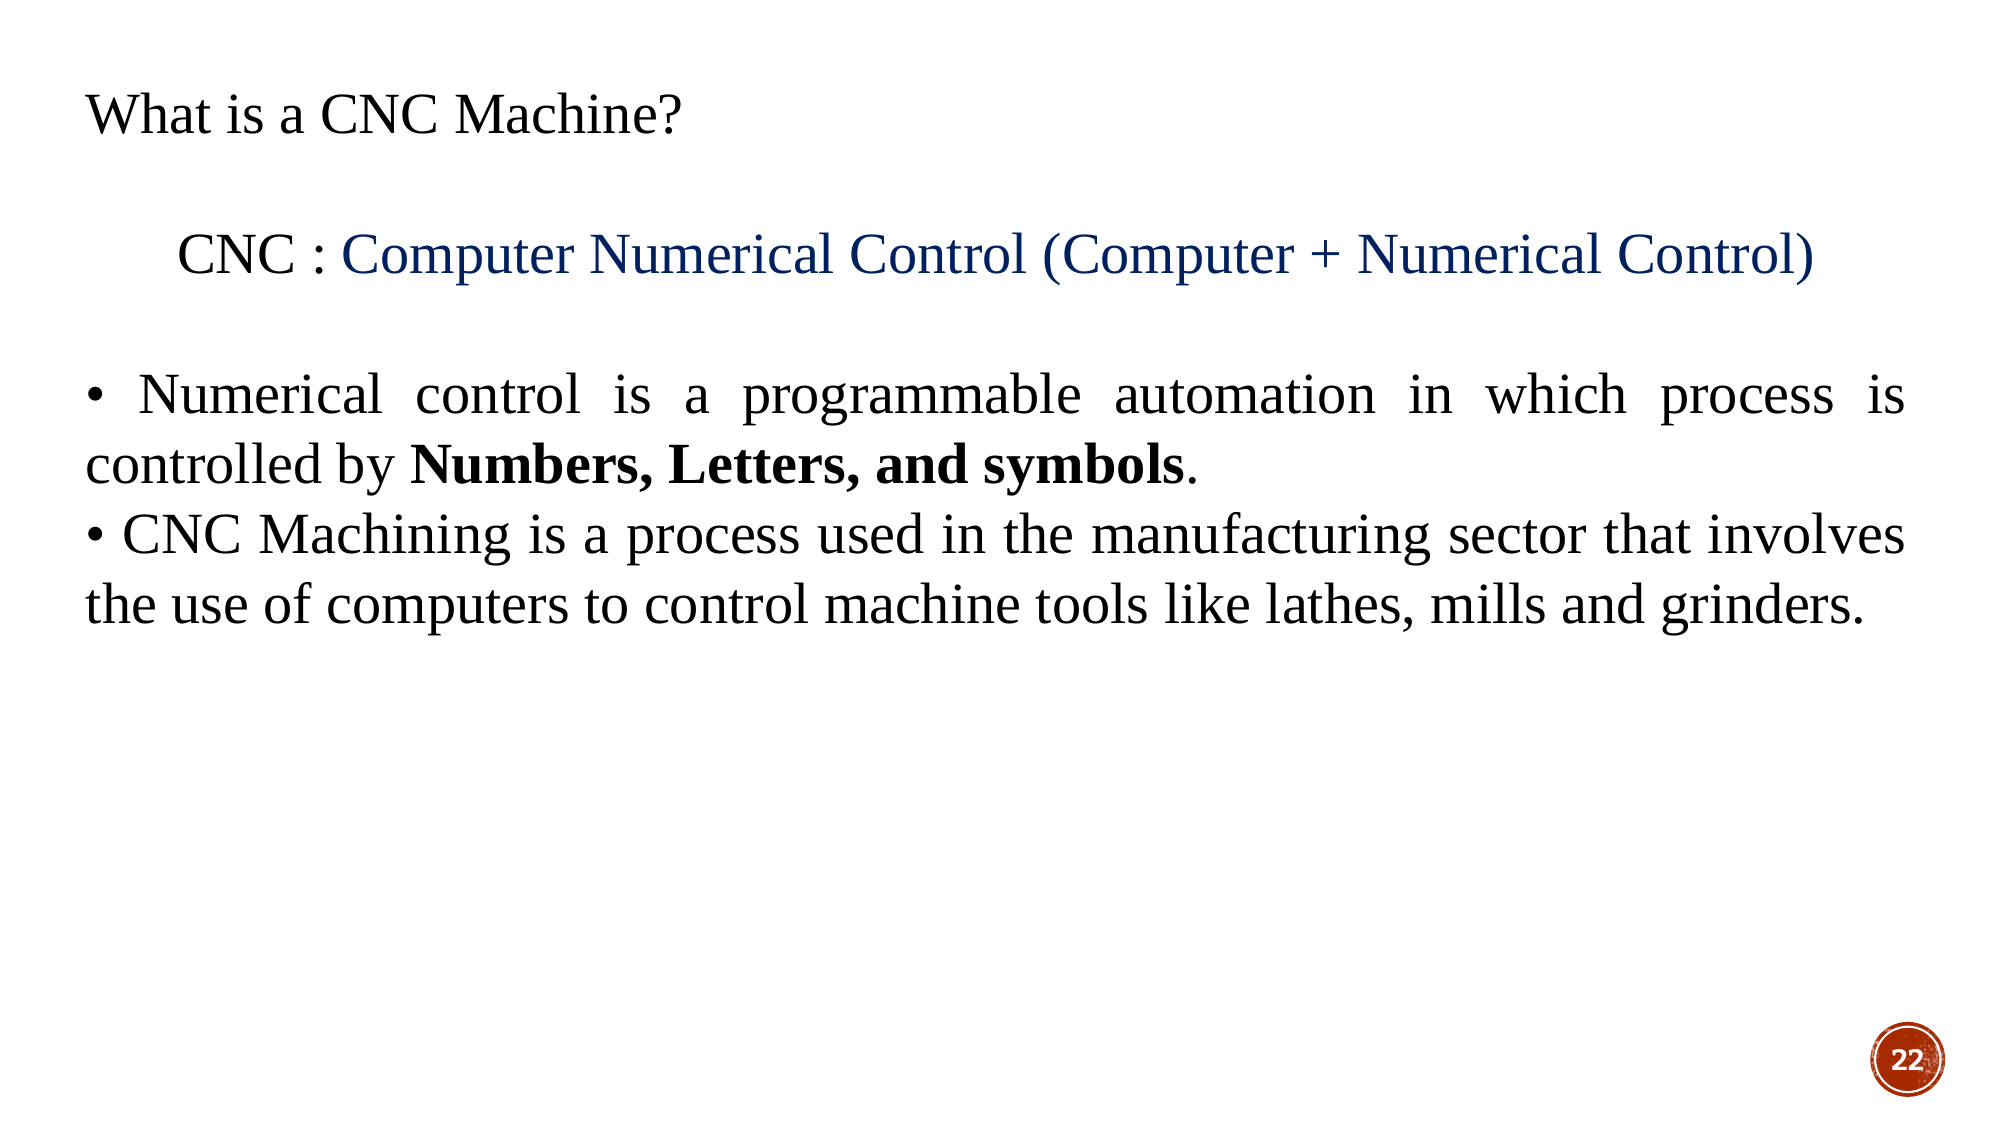

What is a CNC Machine?

CNC : Computer Numerical Control (Computer + Numerical Control)

• Numerical control is a programmable automation in which process is controlled by Numbers, Letters, and symbols.
• CNC Machining is a process used in the manufacturing sector that involves the use of computers to control machine tools like lathes, mills and grinders.
22